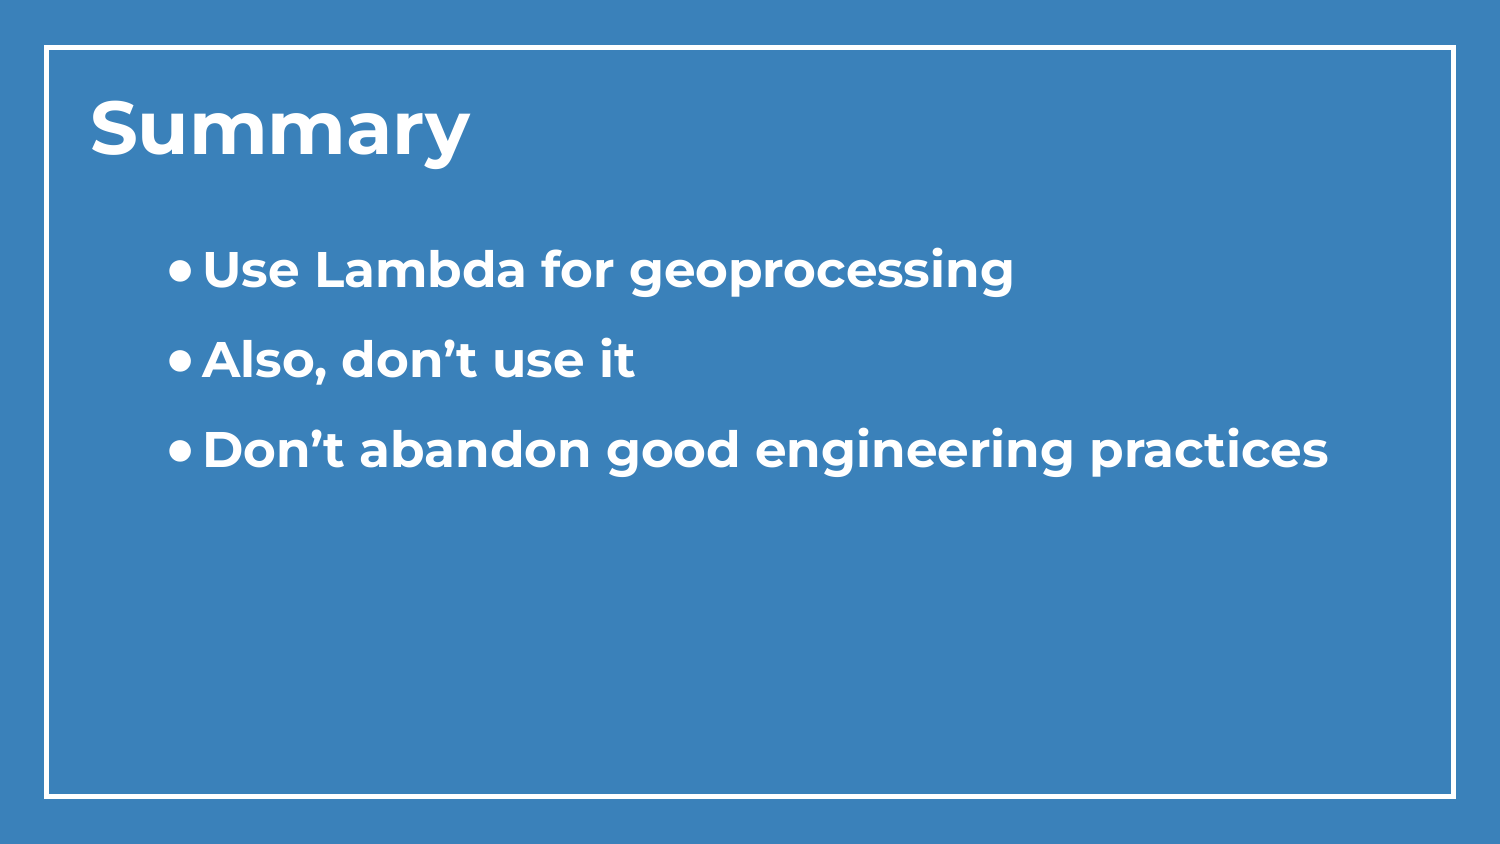

Summary
Use Lambda for geoprocessing
Also, don’t use it
Don’t abandon good engineering practices